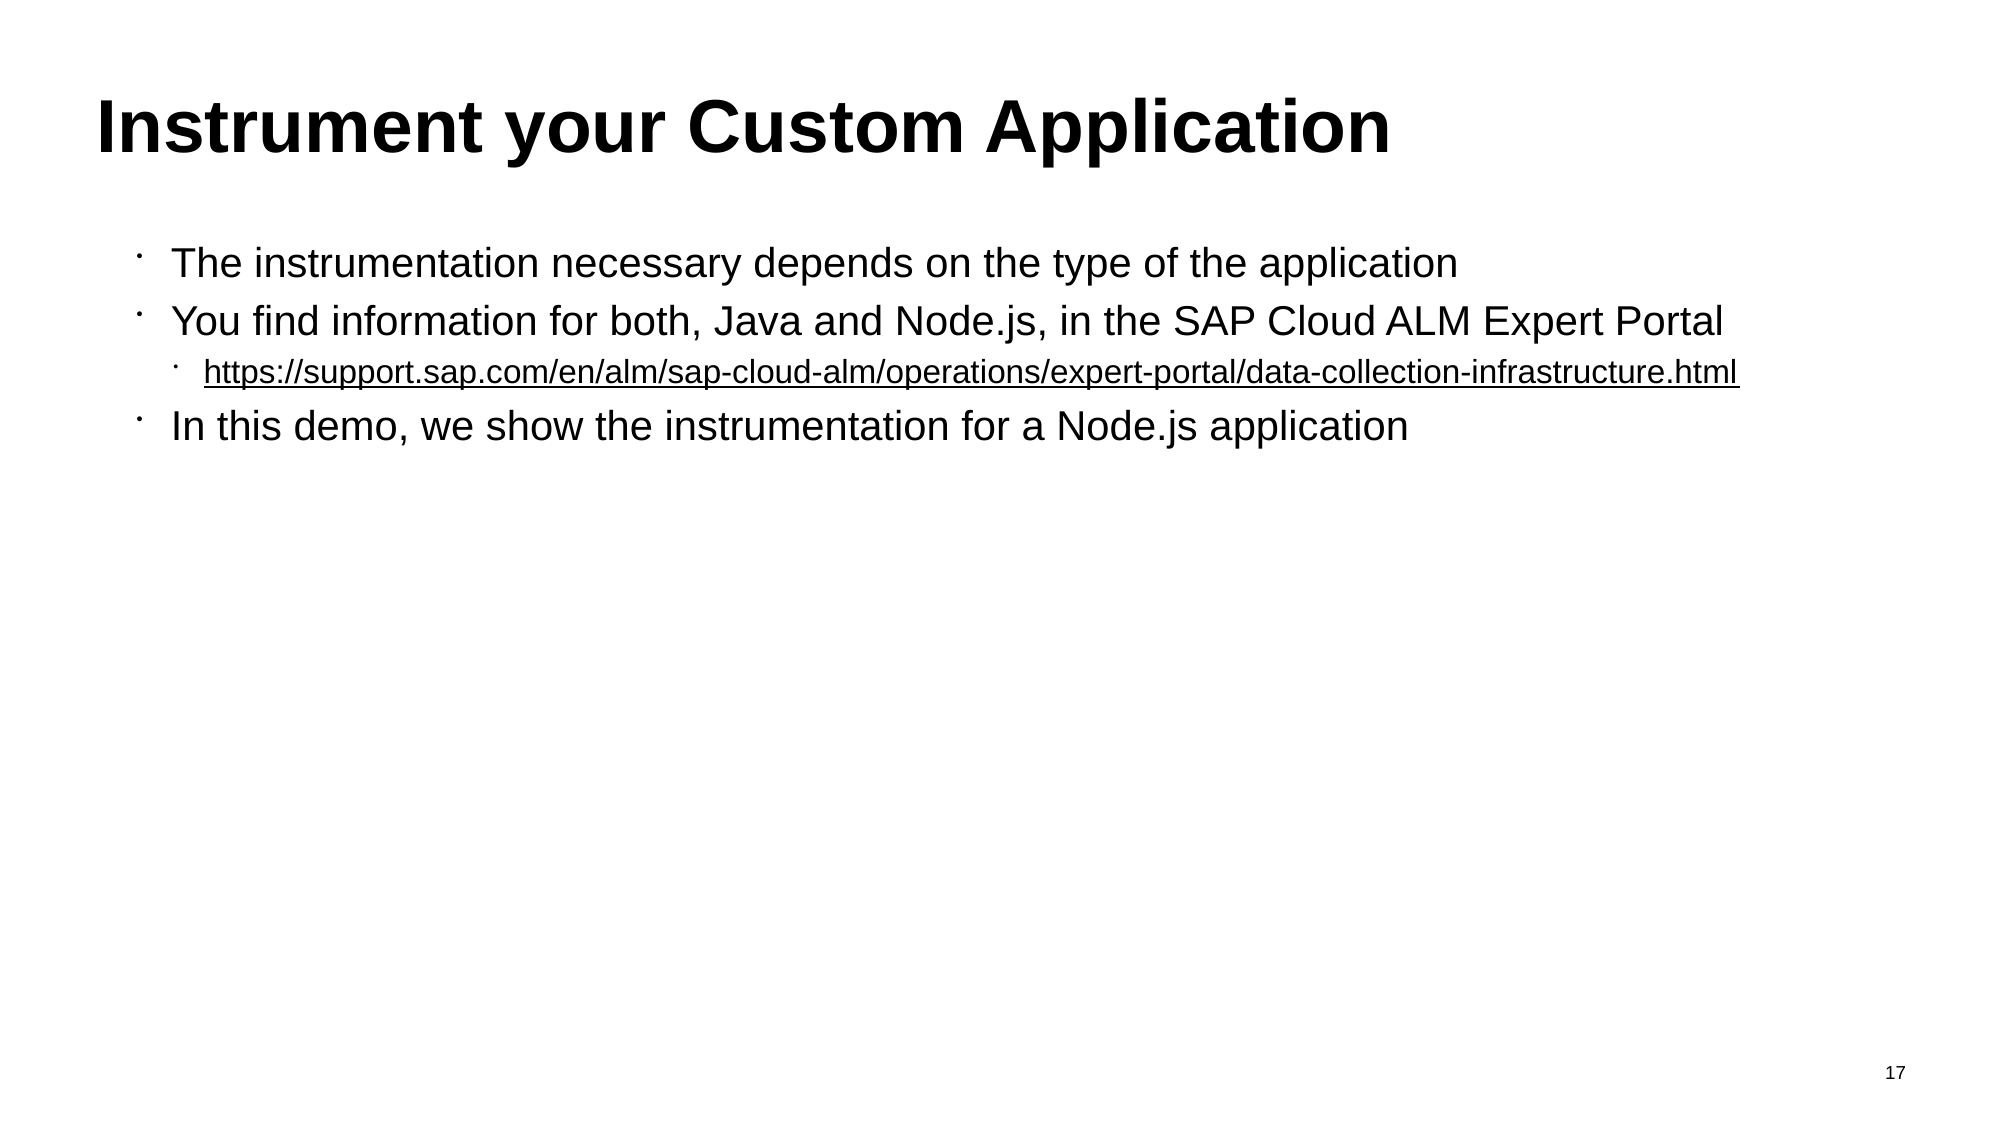

# Instrument your Custom Application
The instrumentation necessary depends on the type of the application
You find information for both, Java and Node.js, in the SAP Cloud ALM Expert Portal
https://support.sap.com/en/alm/sap-cloud-alm/operations/expert-portal/data-collection-infrastructure.html
In this demo, we show the instrumentation for a Node.js application